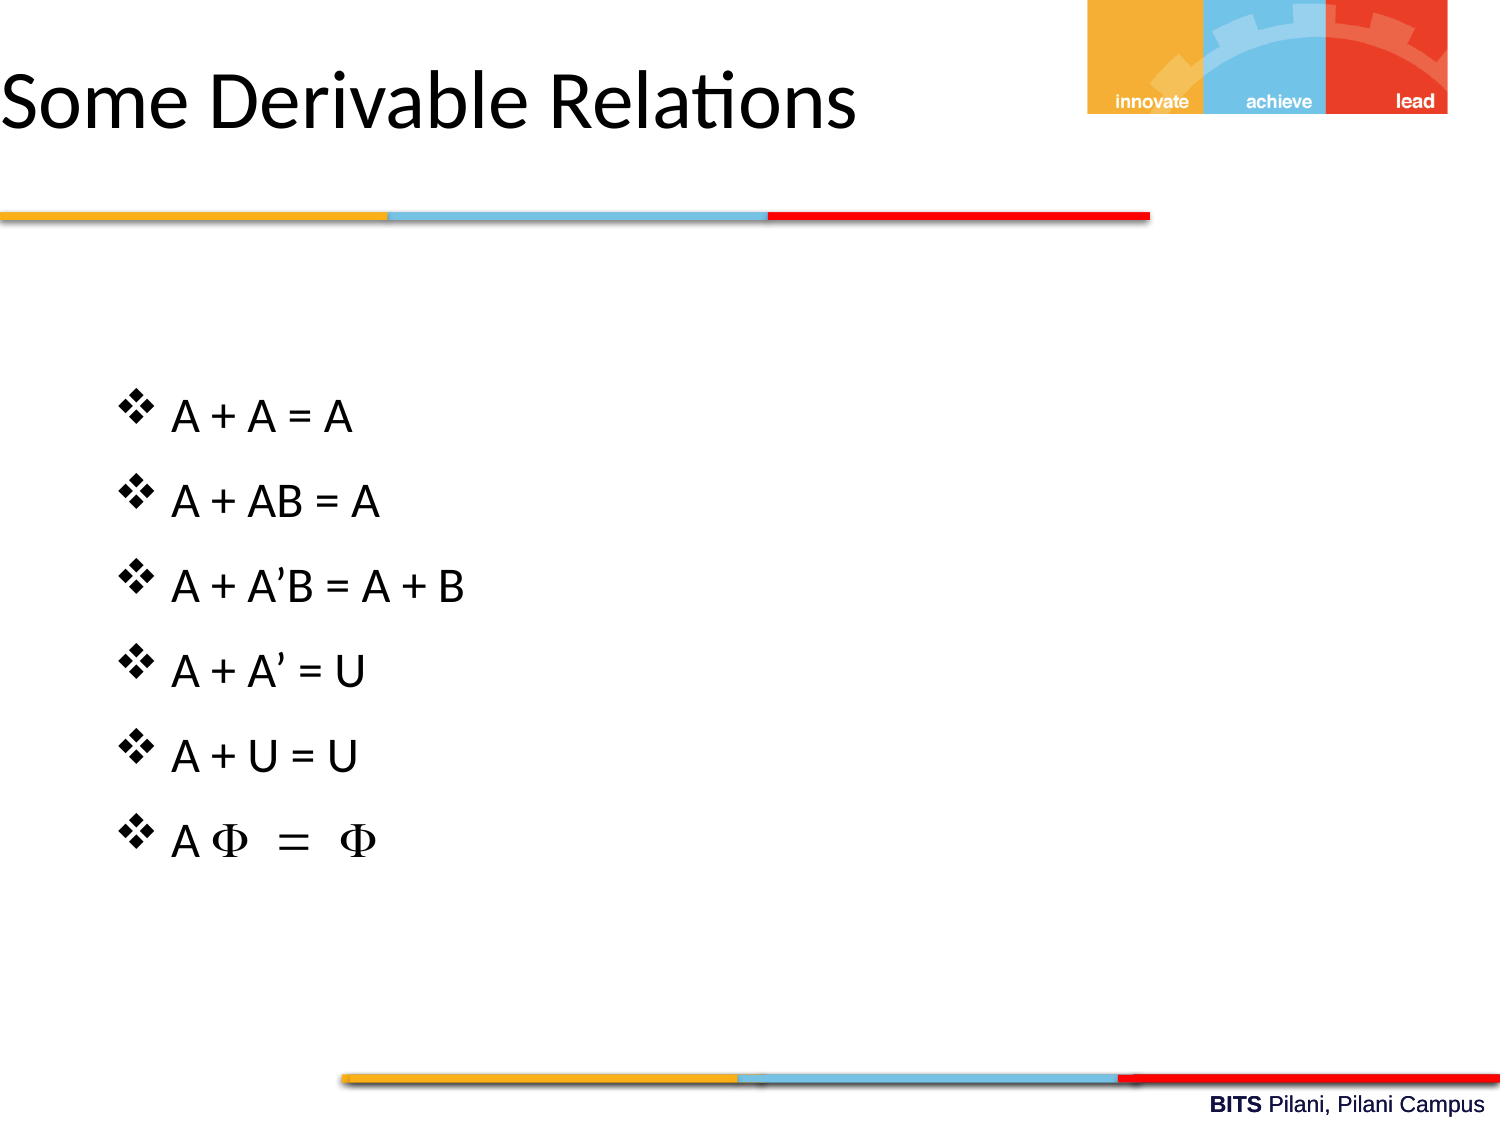

Some Derivable Relations

A + A = A
A + AB = A
A + A’B = A + B
A + A’ = U
A + U = U
A Φ = Φ